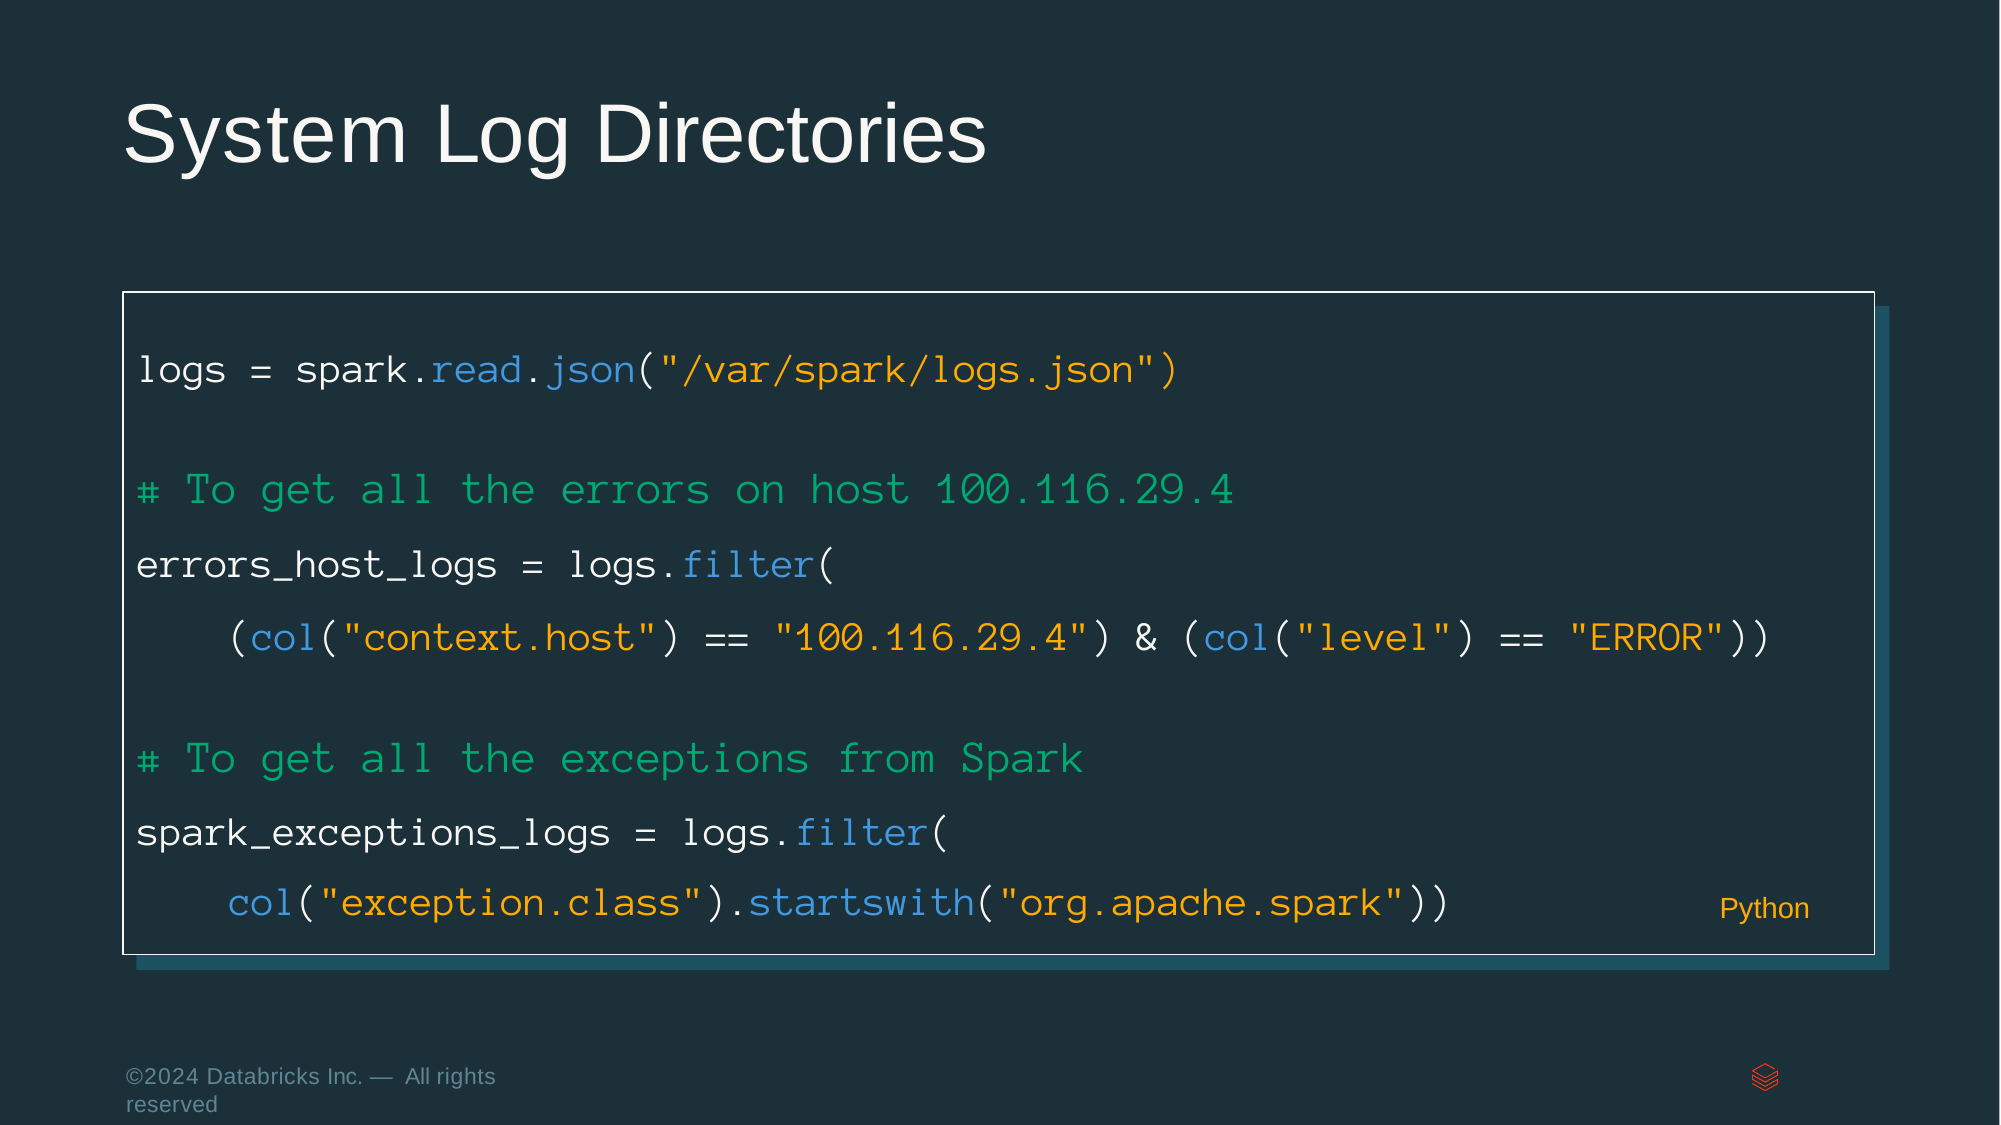

# System Log Directories

logs = spark.read.json("/var/spark/logs.json")

# To get all the errors on host 100.116.29.4
errors_host_logs = logs.filter(
(col("context.host") == "100.116.29.4") & (col("level") == "ERROR"))

# To get all the exceptions from Spark
spark_exceptions_logs = logs.filter(
col("exception.class").startswith("org.apache.spark"))
Python
©2024 Databricks Inc. — All rights reserved